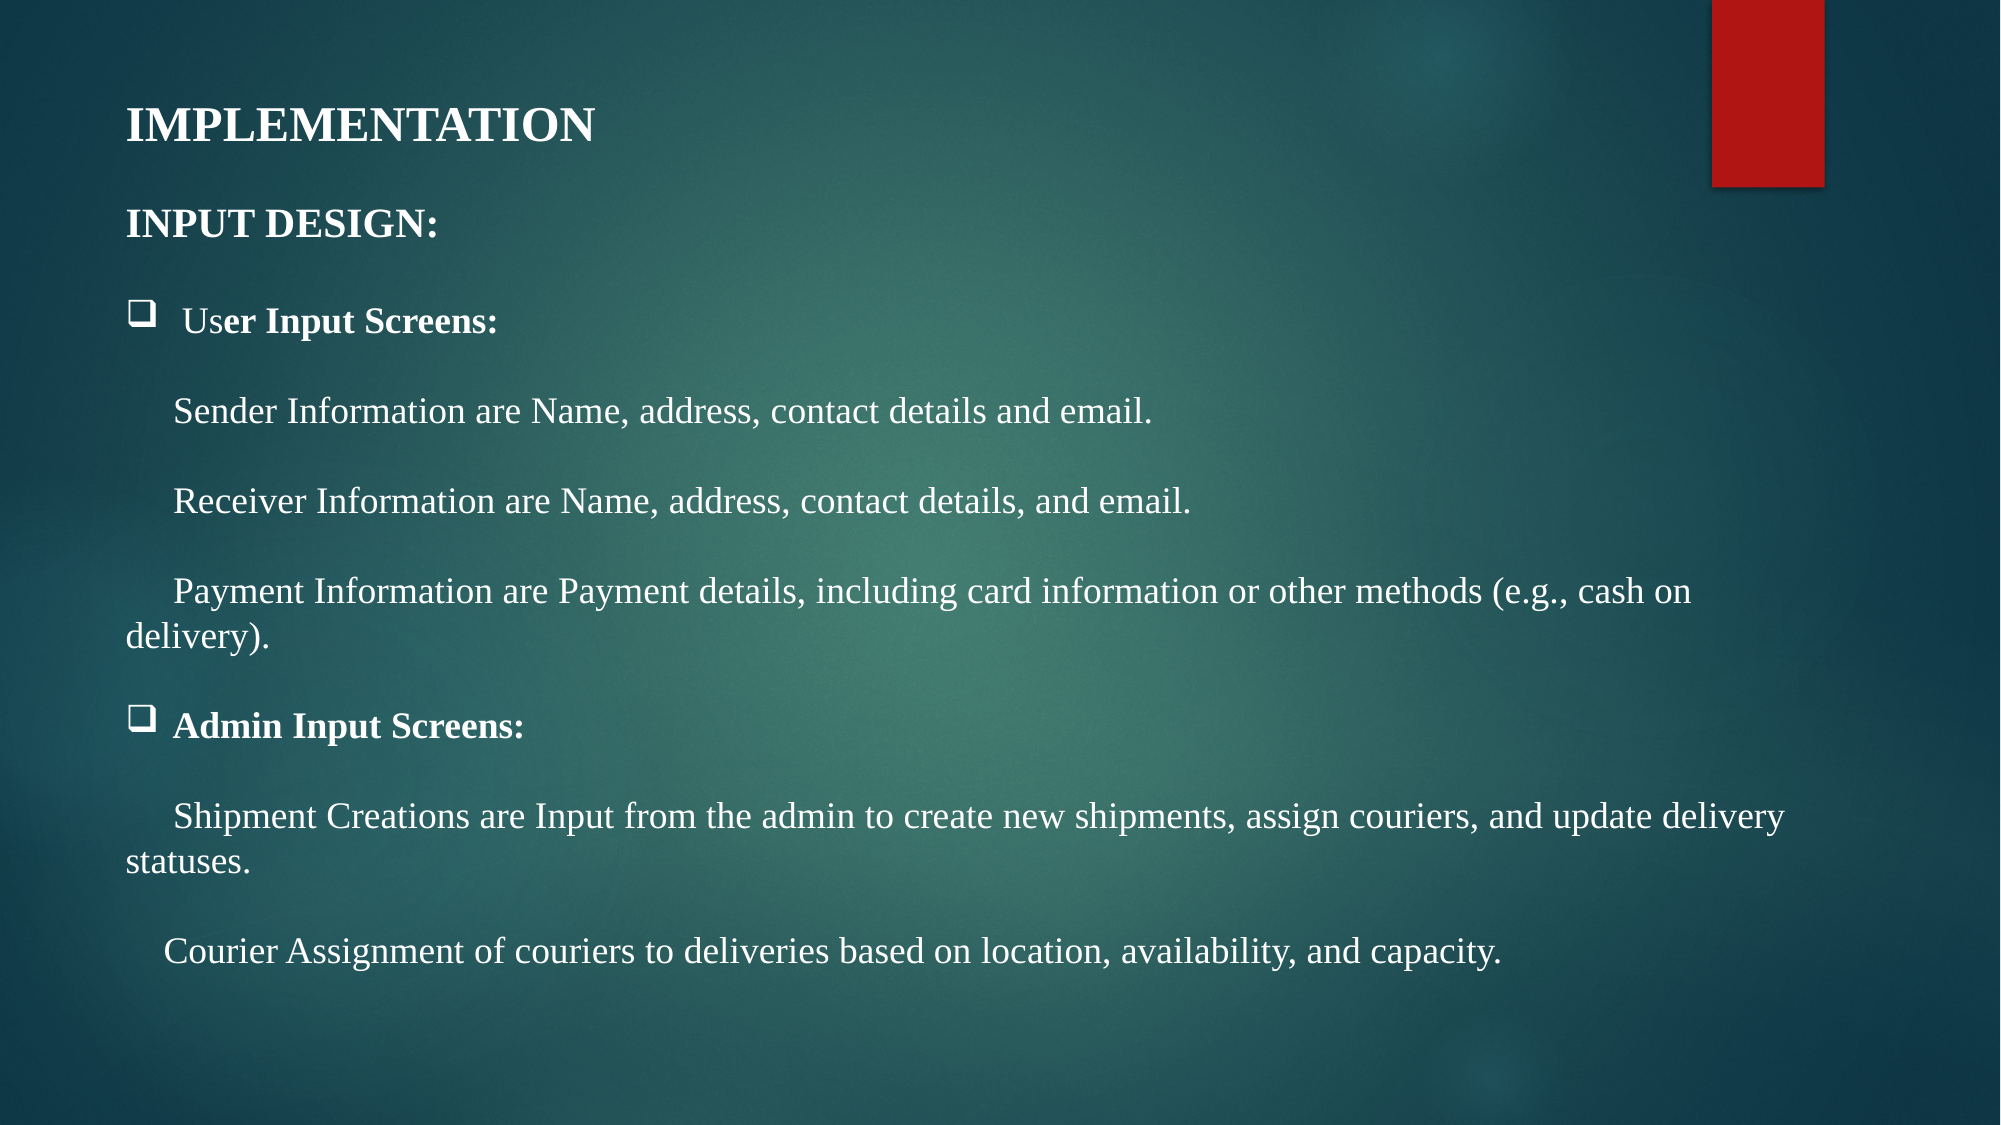

IMPLEMENTATION

INPUT DESIGN:

User Input Screens:

     Sender Information are Name, address, contact details and email.

     Receiver Information are Name, address, contact details, and email.

     Payment Information are Payment details, including card information or other methods (e.g., cash on delivery).

Admin Input Screens:

     Shipment Creations are Input from the admin to create new shipments, assign couriers, and update delivery     statuses.

    Courier Assignment of couriers to deliveries based on location, availability, and capacity.